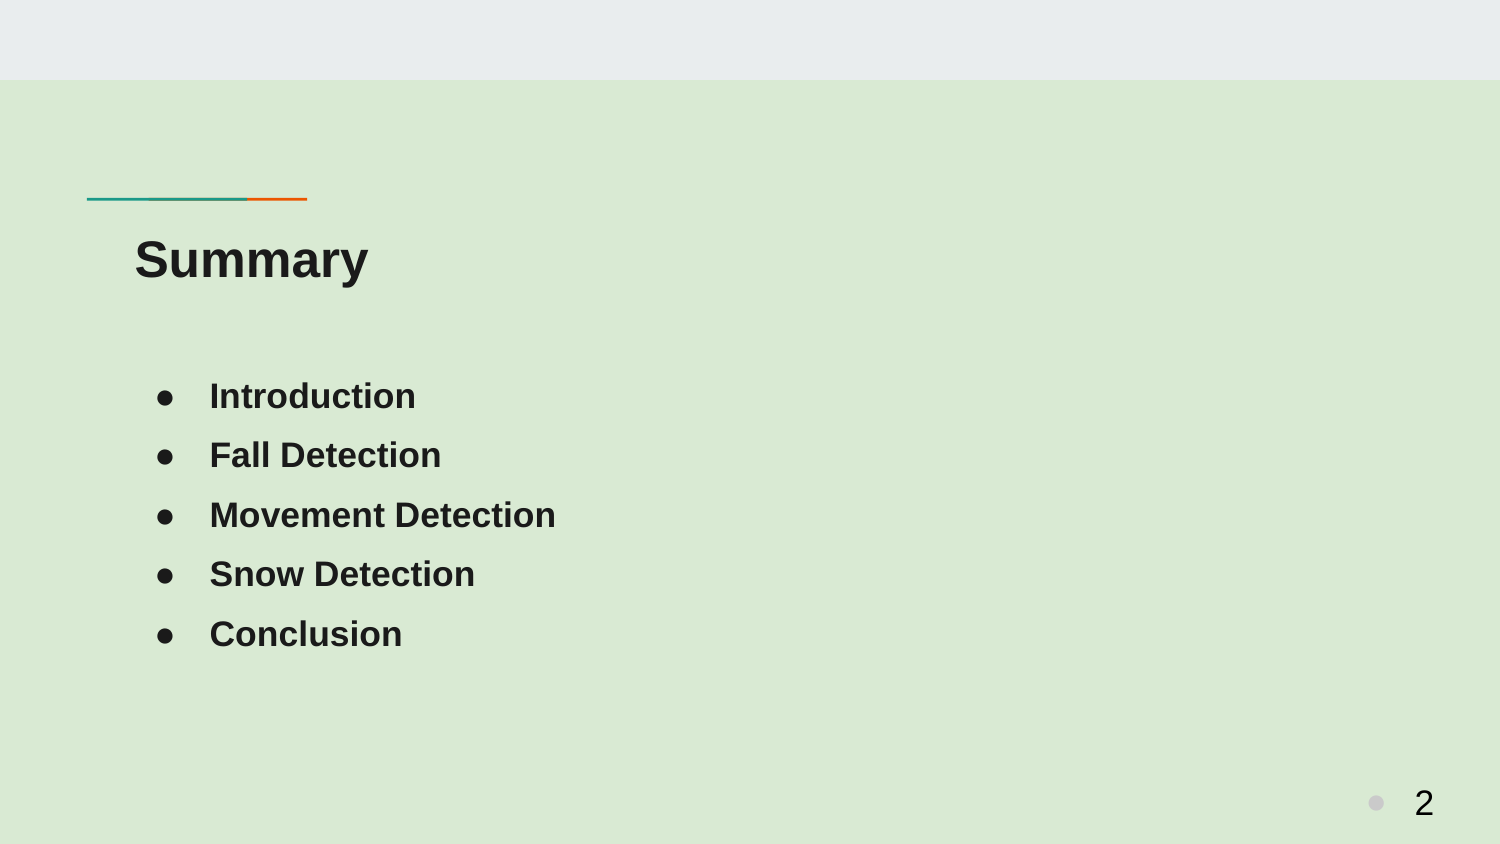

# Summary
Introduction
Fall Detection
Movement Detection
Snow Detection
Conclusion
2